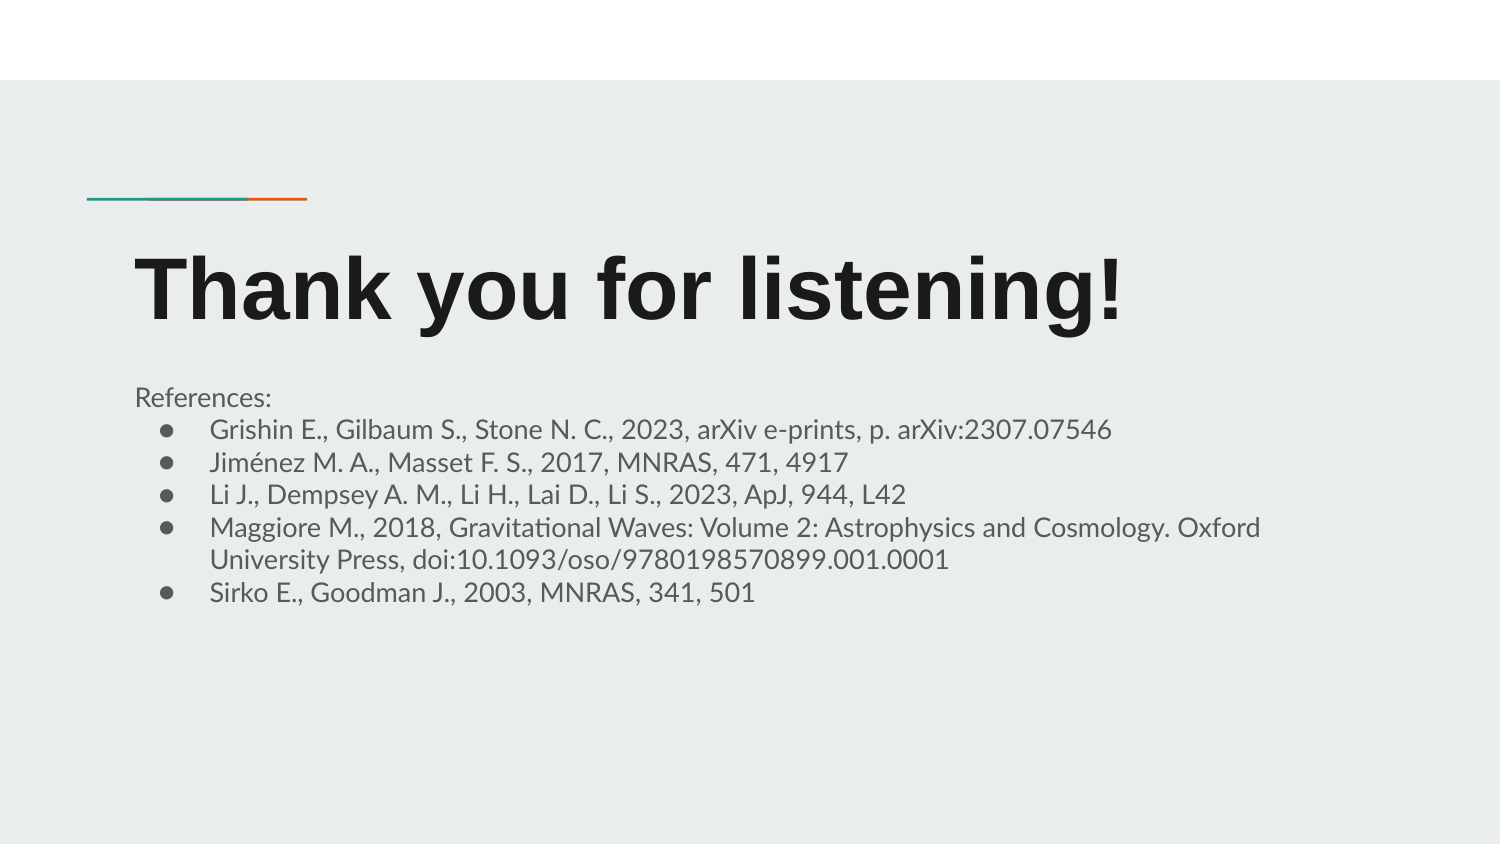

# Thank you for listening!
References:
Grishin E., Gilbaum S., Stone N. C., 2023, arXiv e-prints, p. arXiv:2307.07546
Jiménez M. A., Masset F. S., 2017, MNRAS, 471, 4917
Li J., Dempsey A. M., Li H., Lai D., Li S., 2023, ApJ, 944, L42
Maggiore M., 2018, Gravitational Waves: Volume 2: Astrophysics and Cosmology. Oxford University Press, doi:10.1093/oso/9780198570899.001.0001
Sirko E., Goodman J., 2003, MNRAS, 341, 501